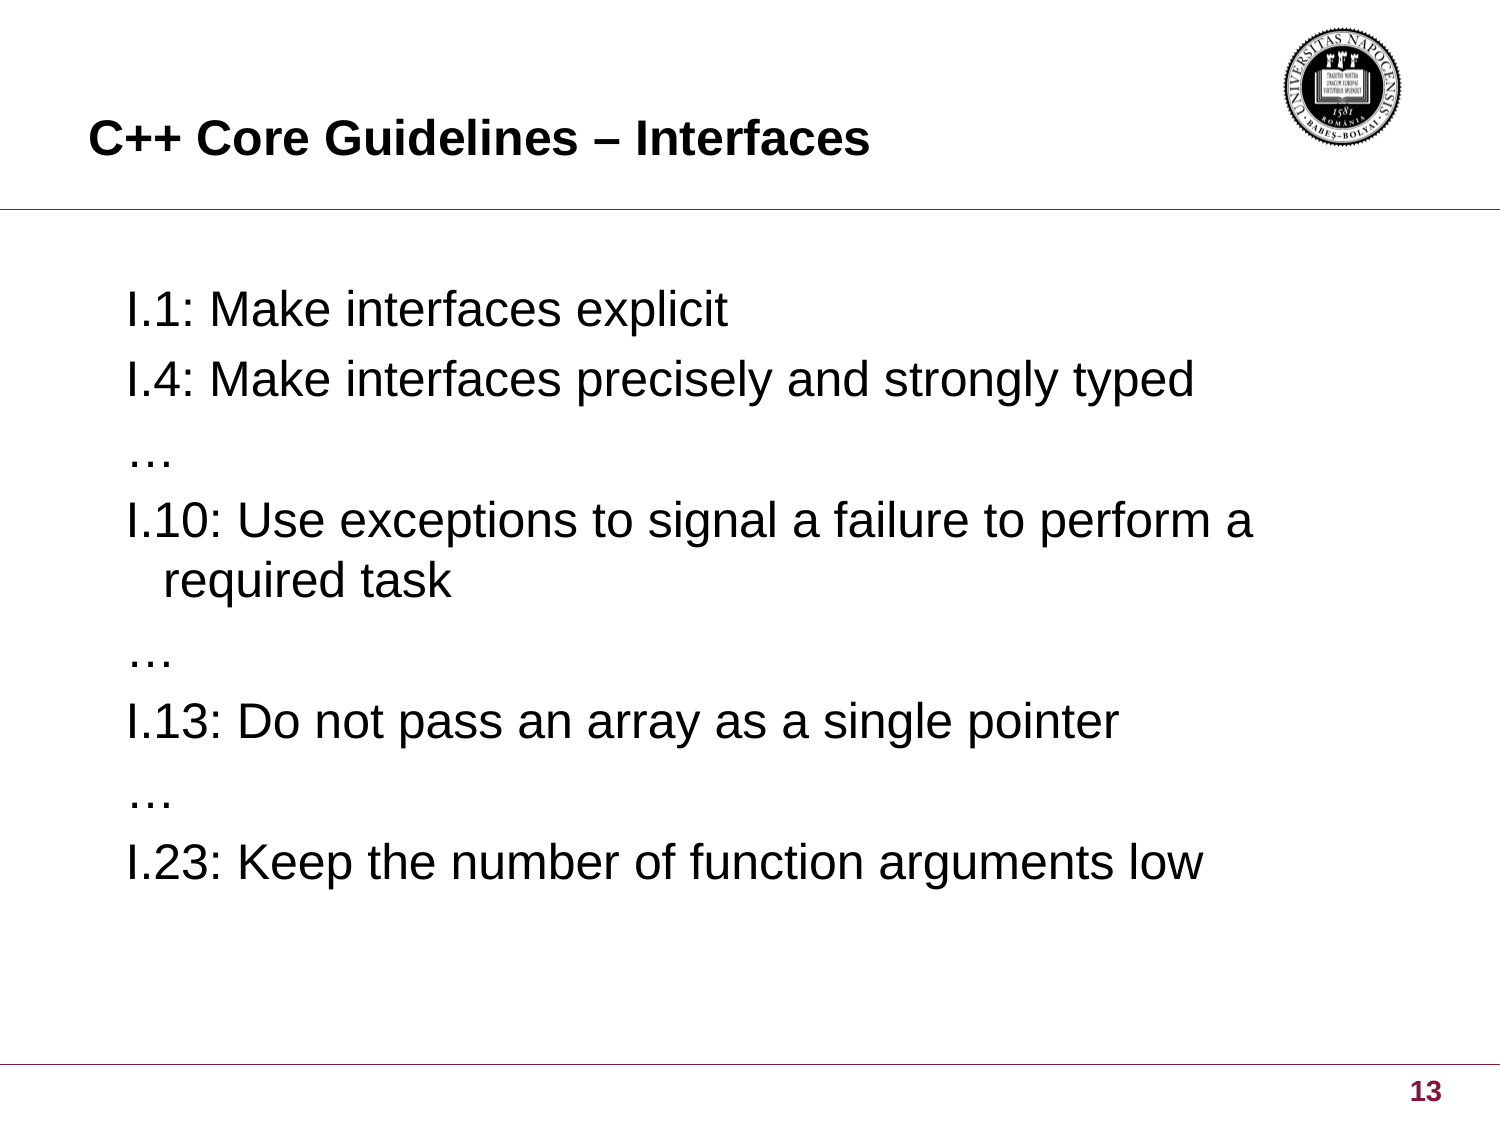

# C++ Core Guidelines – Interfaces
I.1: Make interfaces explicit
I.4: Make interfaces precisely and strongly typed
…
I.10: Use exceptions to signal a failure to perform a required task
…
I.13: Do not pass an array as a single pointer
…
I.23: Keep the number of function arguments low
13